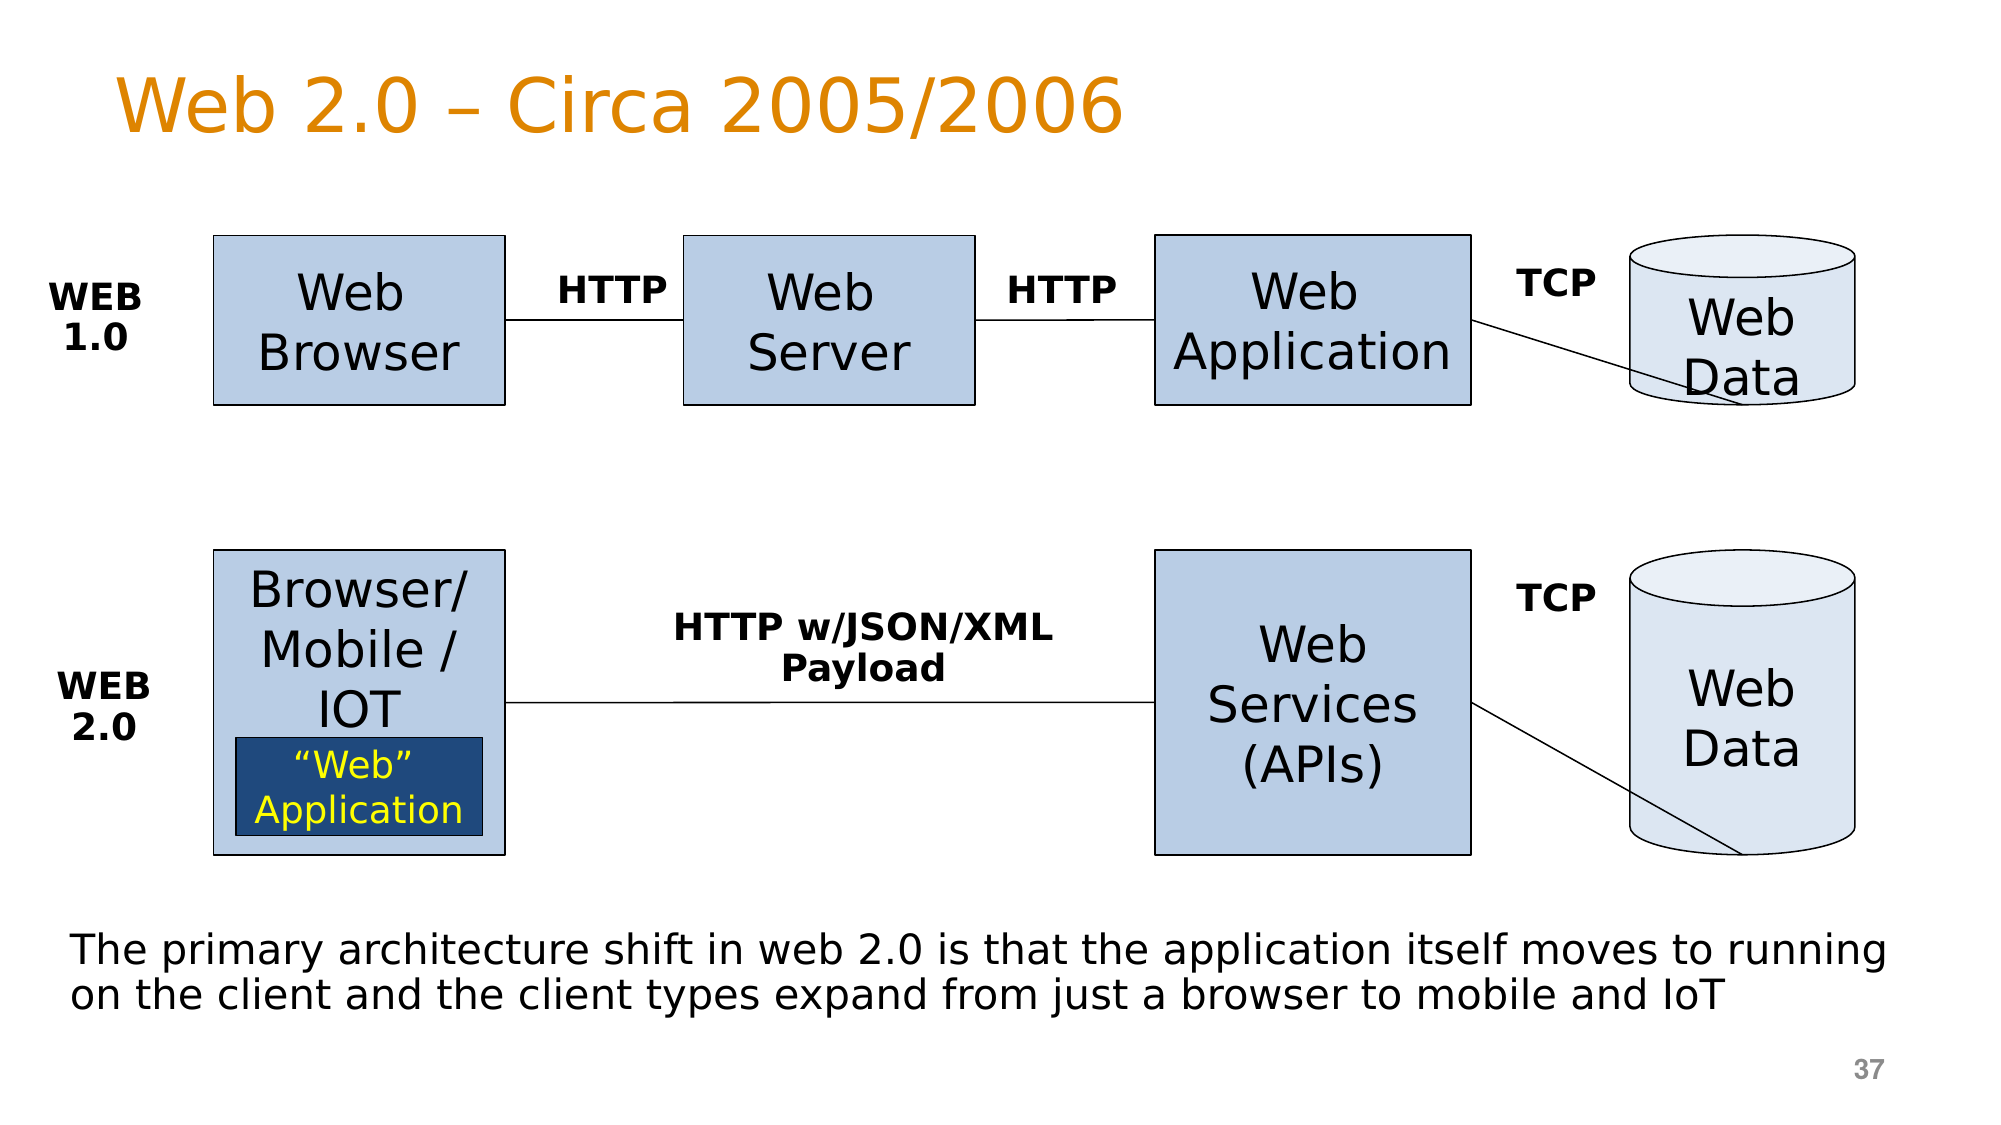

# Web 2.0 – Circa 2005/2006
Web
Application
Web
Data
Web
Browser
Web
Server
TCP
HTTP
HTTP
WEB
1.0
Web
Services
(APIs)
Web
Data
Browser/
Mobile /
IOT
TCP
HTTP w/JSON/XML
Payload
WEB
2.0
“Web”
Application
The primary architecture shift in web 2.0 is that the application itself moves to running on the client and the client types expand from just a browser to mobile and IoT
37